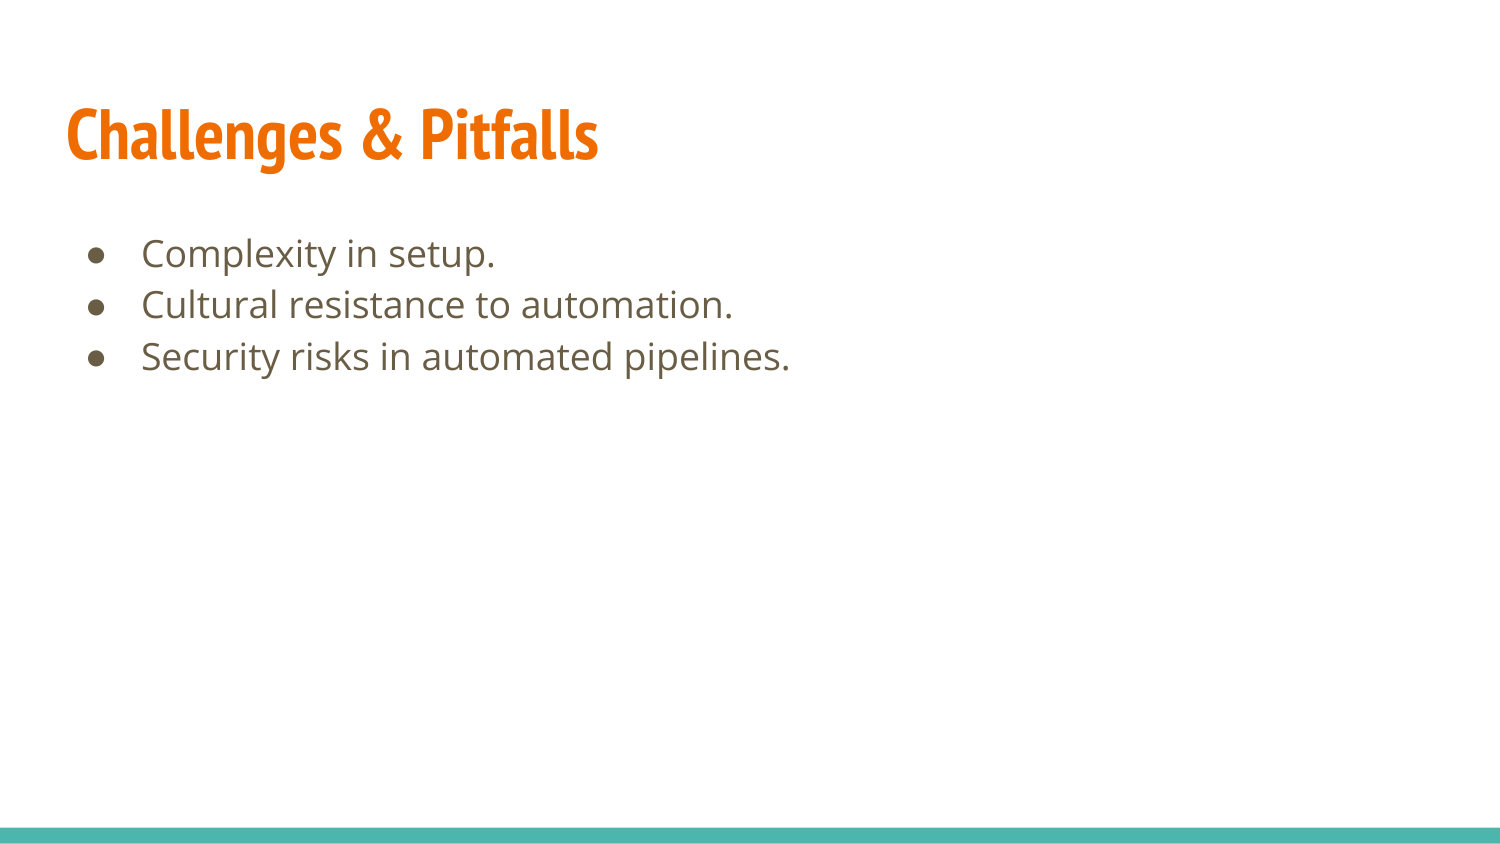

# Challenges & Pitfalls
Complexity in setup.
Cultural resistance to automation.
Security risks in automated pipelines.